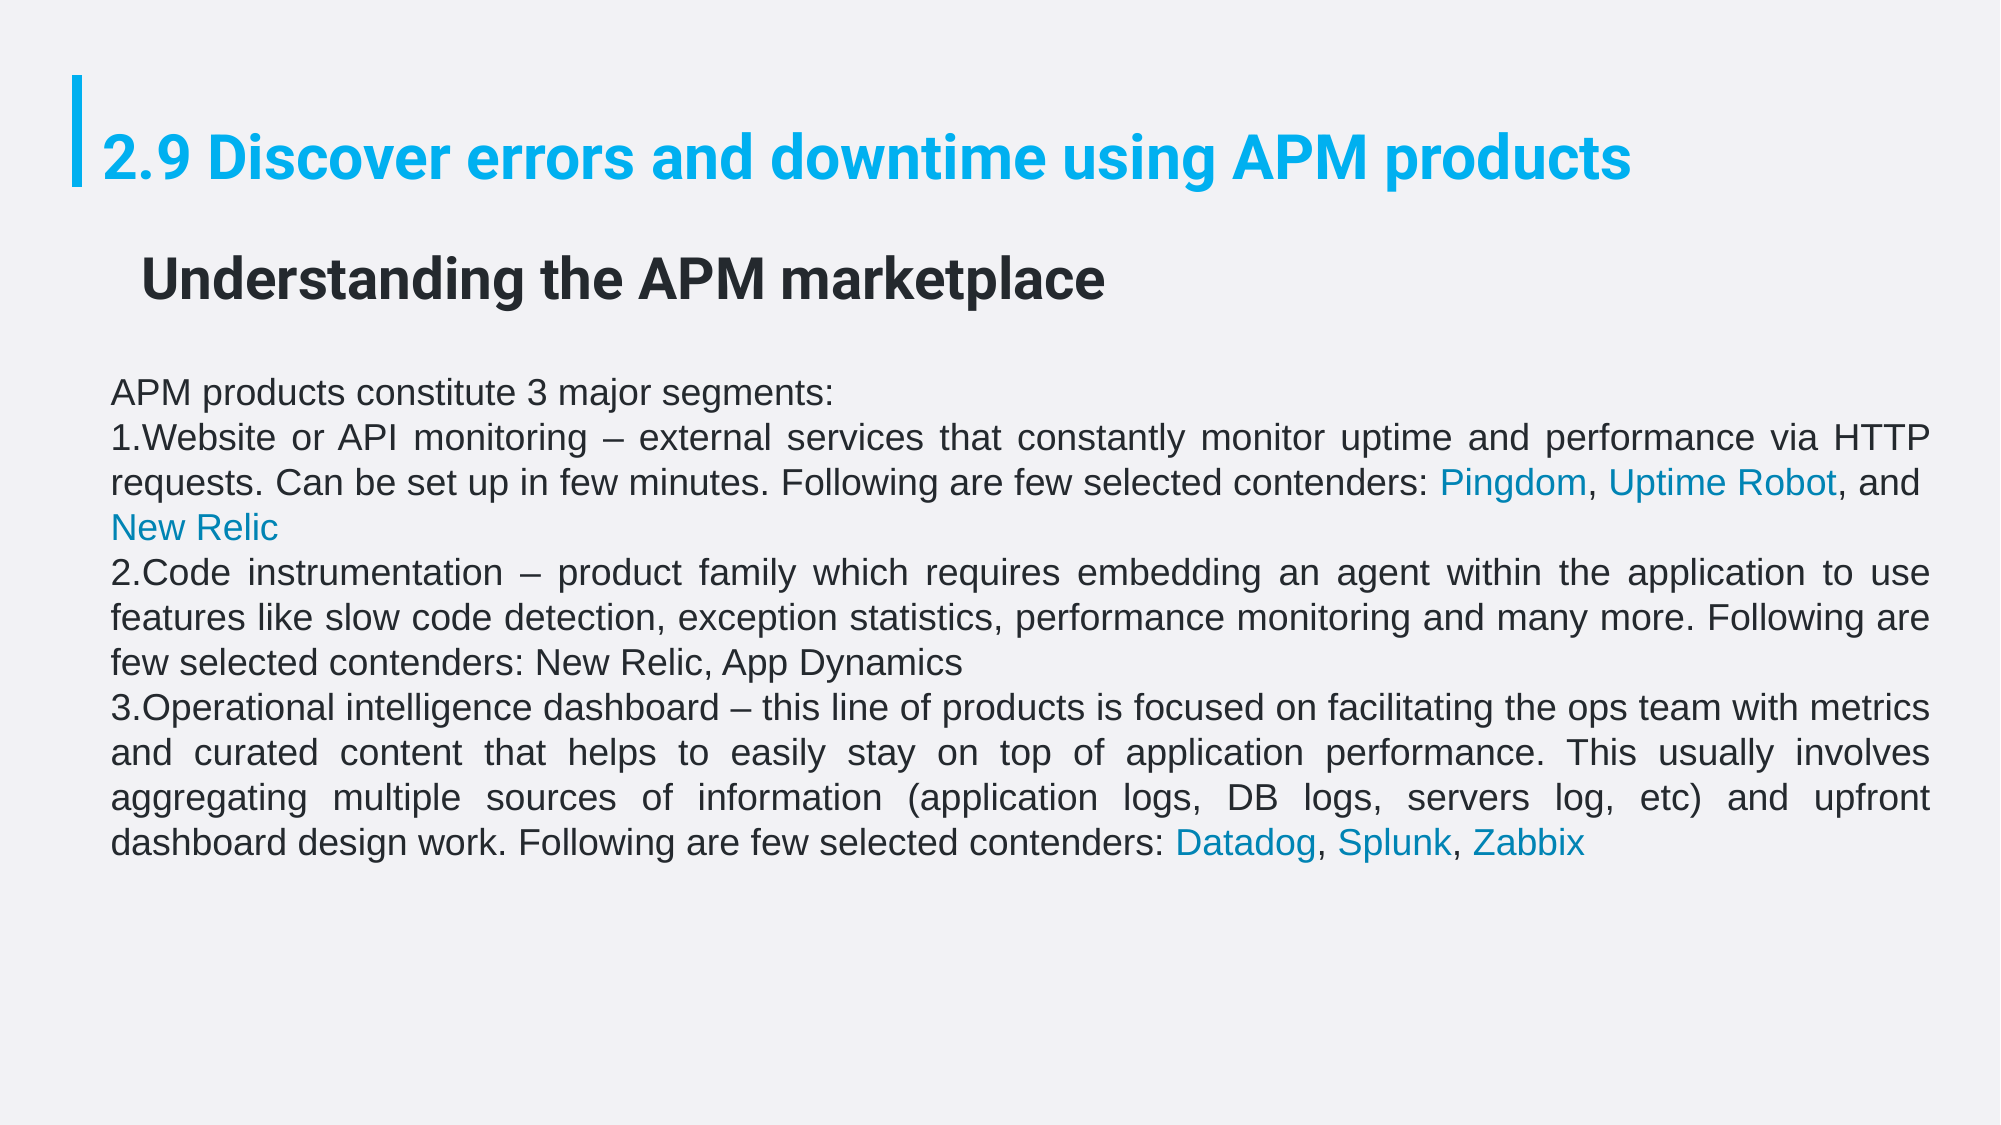

# 2.9 Discover errors and downtime using APM products
Understanding the APM marketplace
APM products constitute 3 major segments:
Website or API monitoring – external services that constantly monitor uptime and performance via HTTP requests. Can be set up in few minutes. Following are few selected contenders: Pingdom, Uptime Robot, and New Relic
Code instrumentation – product family which requires embedding an agent within the application to use features like slow code detection, exception statistics, performance monitoring and many more. Following are few selected contenders: New Relic, App Dynamics
Operational intelligence dashboard – this line of products is focused on facilitating the ops team with metrics and curated content that helps to easily stay on top of application performance. This usually involves aggregating multiple sources of information (application logs, DB logs, servers log, etc) and upfront dashboard design work. Following are few selected contenders: Datadog, Splunk, Zabbix